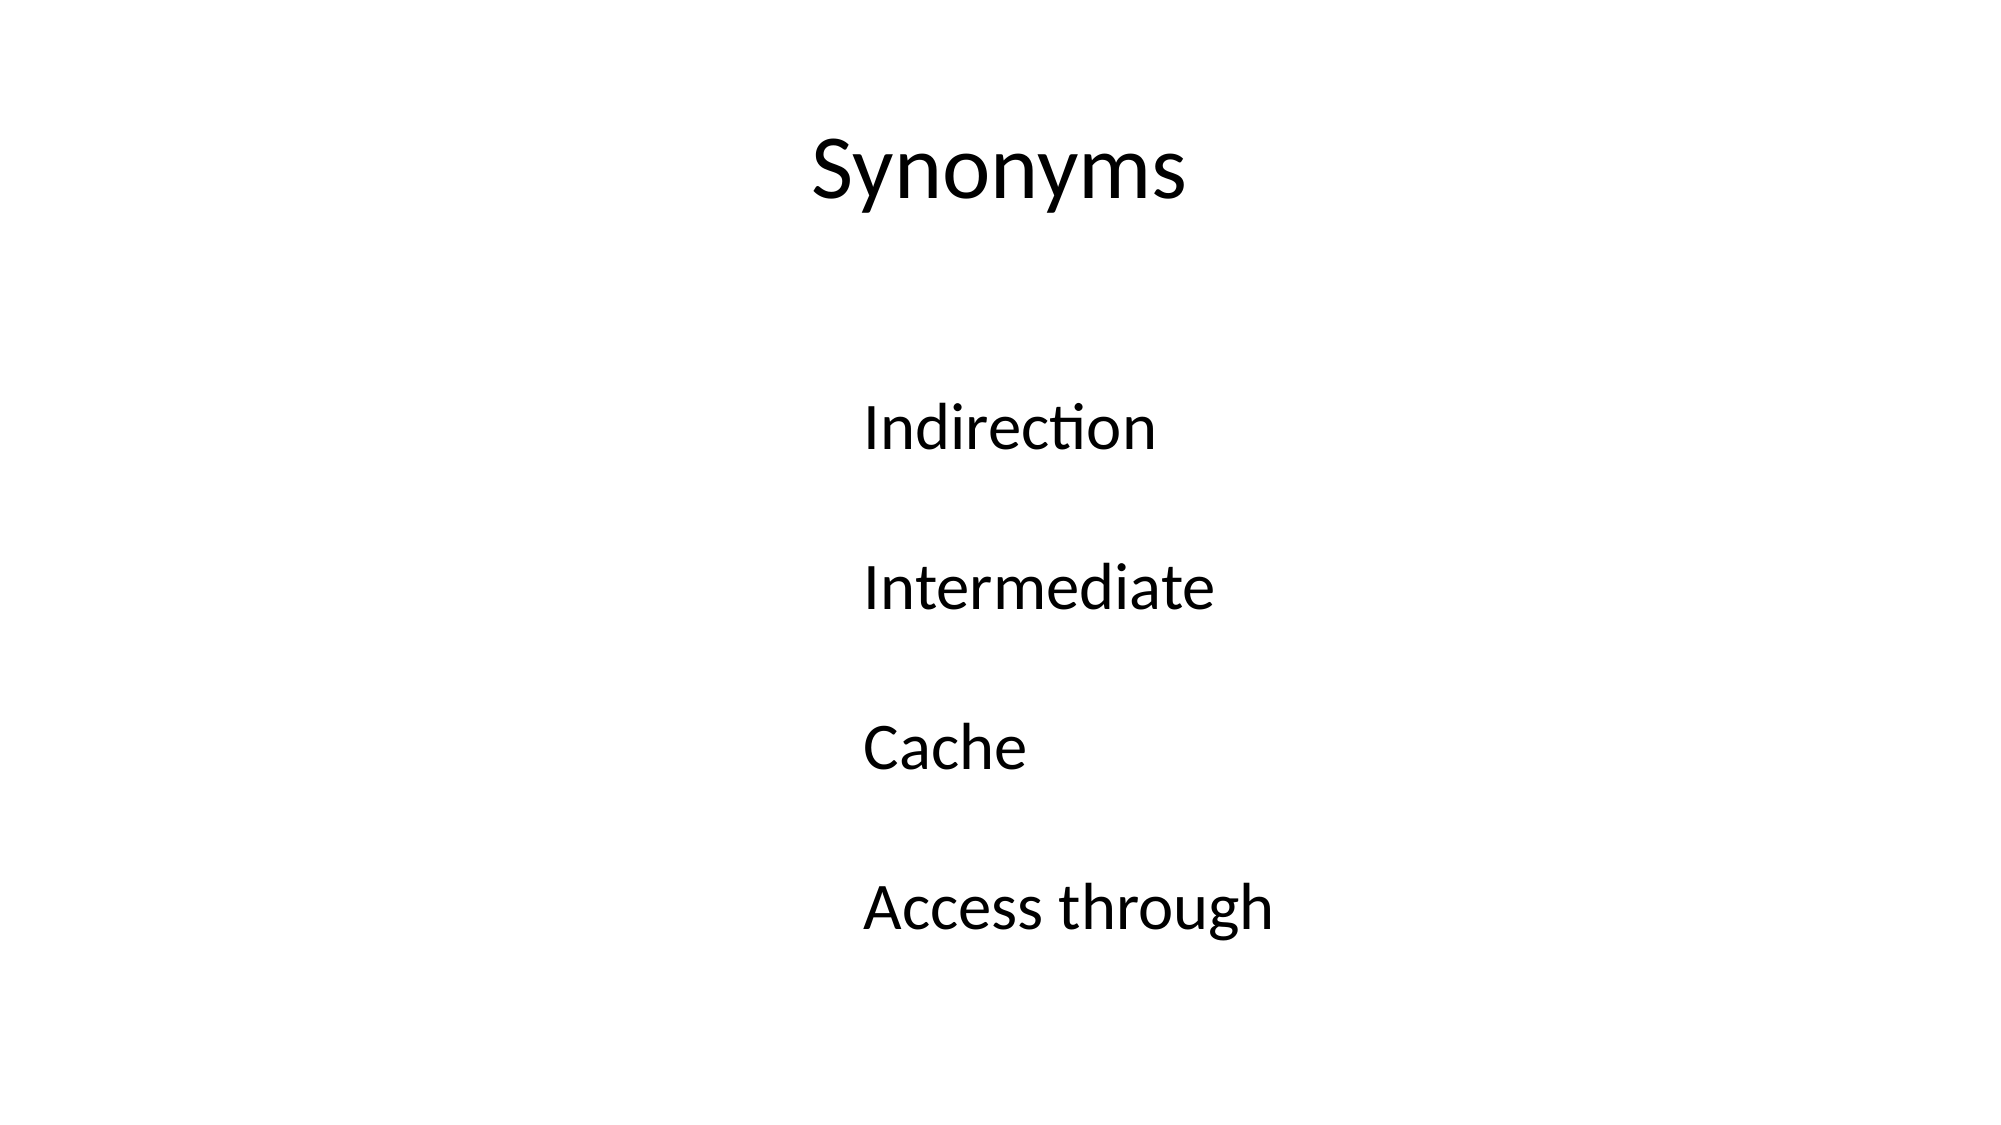

# Synonyms
Indirection

Intermediate

Cache

Access through